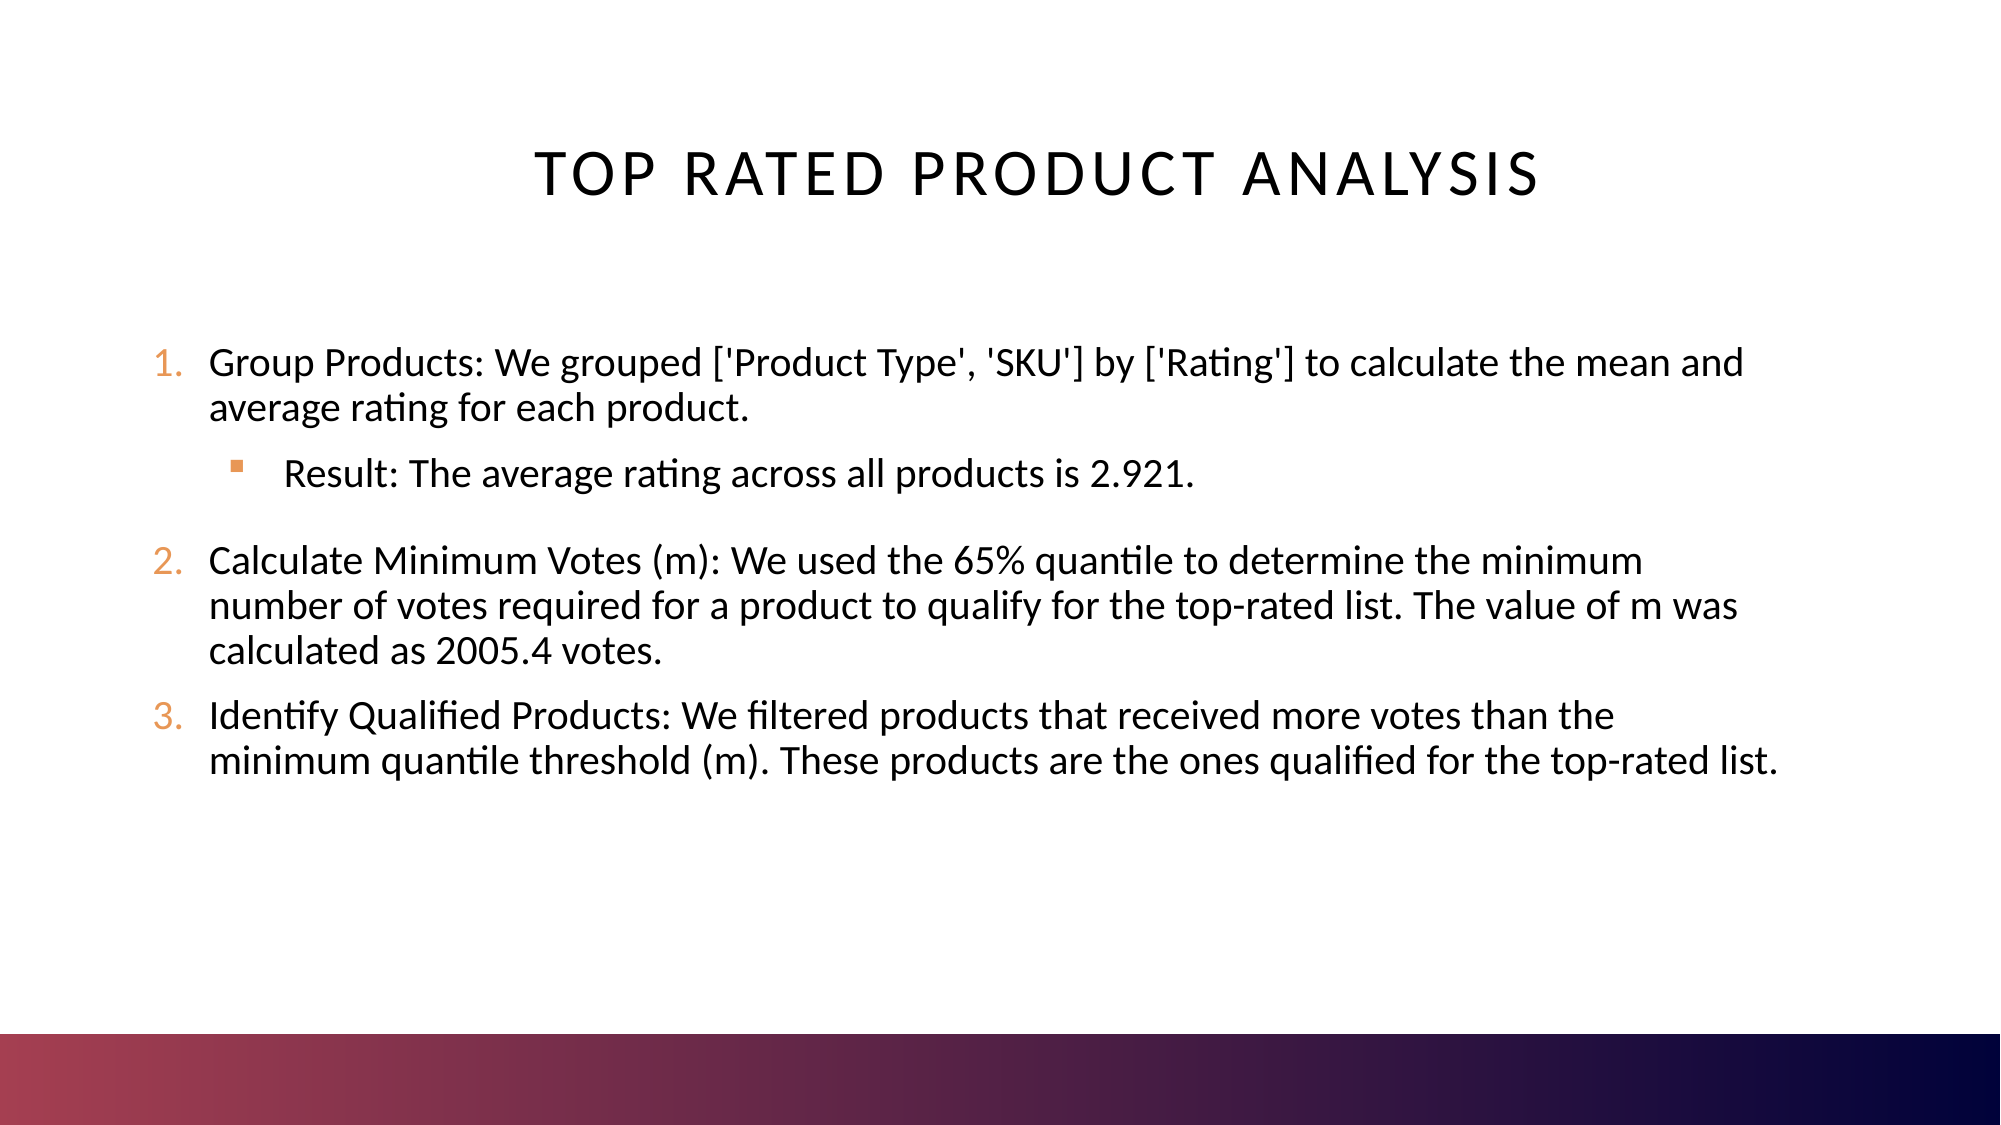

# Top Rated Product Analysis
Group Products: We grouped ['Product Type', 'SKU'] by ['Rating'] to calculate the mean and average rating for each product.
Result: The average rating across all products is 2.921.
Calculate Minimum Votes (m): We used the 65% quantile to determine the minimum number of votes required for a product to qualify for the top-rated list. The value of m was calculated as 2005.4 votes.
Identify Qualified Products: We filtered products that received more votes than the minimum quantile threshold (m). These products are the ones qualified for the top-rated list.